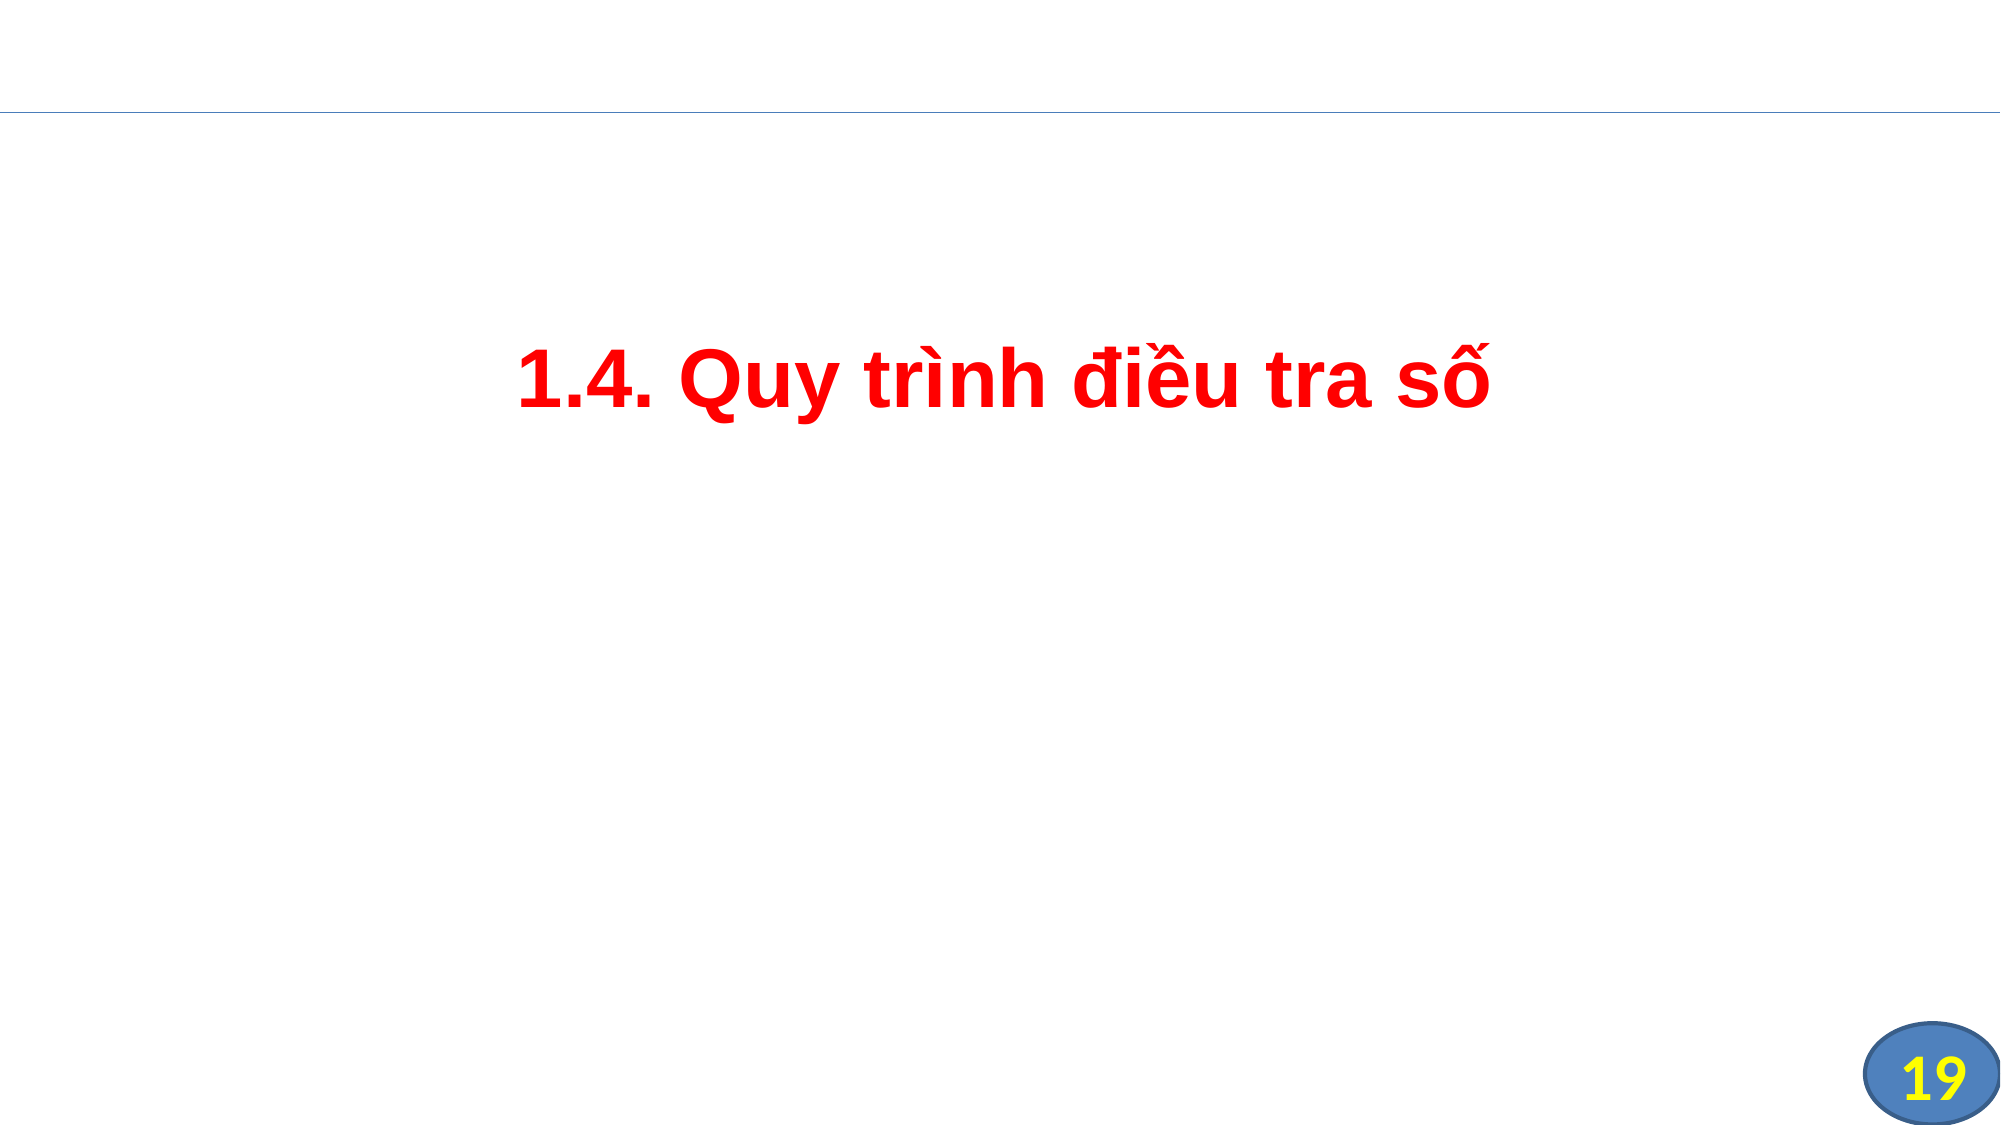

1.4. Quy trình điều tra số
19